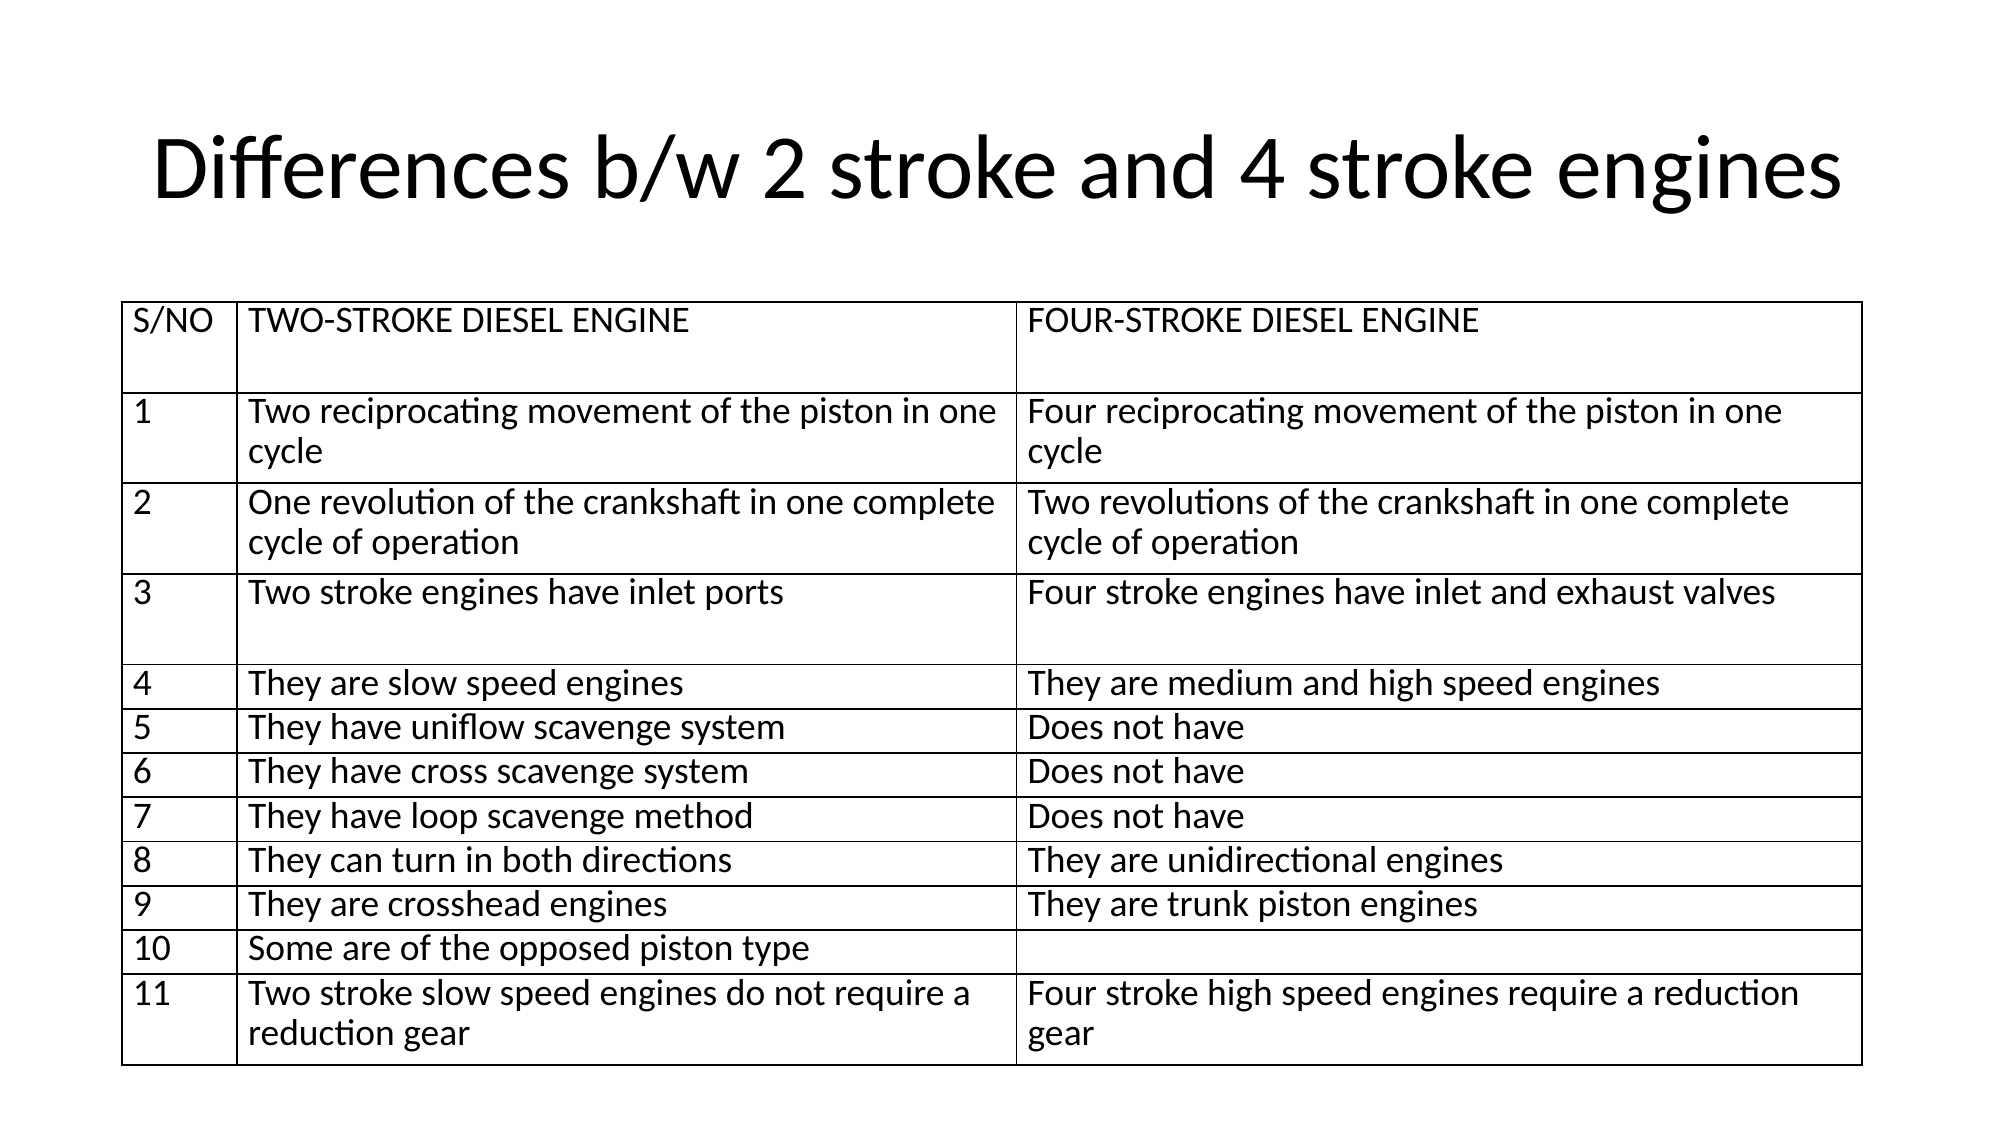

# Differences b/w 2 stroke and 4 stroke engines
| S/NO | TWO-STROKE DIESEL ENGINE | FOUR-STROKE DIESEL ENGINE |
| --- | --- | --- |
| 1 | Two reciprocating movement of the piston in one cycle | Four reciprocating movement of the piston in one cycle |
| 2 | One revolution of the crankshaft in one complete cycle of operation | Two revolutions of the crankshaft in one complete cycle of operation |
| 3 | Two stroke engines have inlet ports | Four stroke engines have inlet and exhaust valves |
| 4 | They are slow speed engines | They are medium and high speed engines |
| 5 | They have uniflow scavenge system | Does not have |
| 6 | They have cross scavenge system | Does not have |
| 7 | They have loop scavenge method | Does not have |
| 8 | They can turn in both directions | They are unidirectional engines |
| 9 | They are crosshead engines | They are trunk piston engines |
| 10 | Some are of the opposed piston type |  |
| 11 | Two stroke slow speed engines do not require a reduction gear | Four stroke high speed engines require a reduction gear |